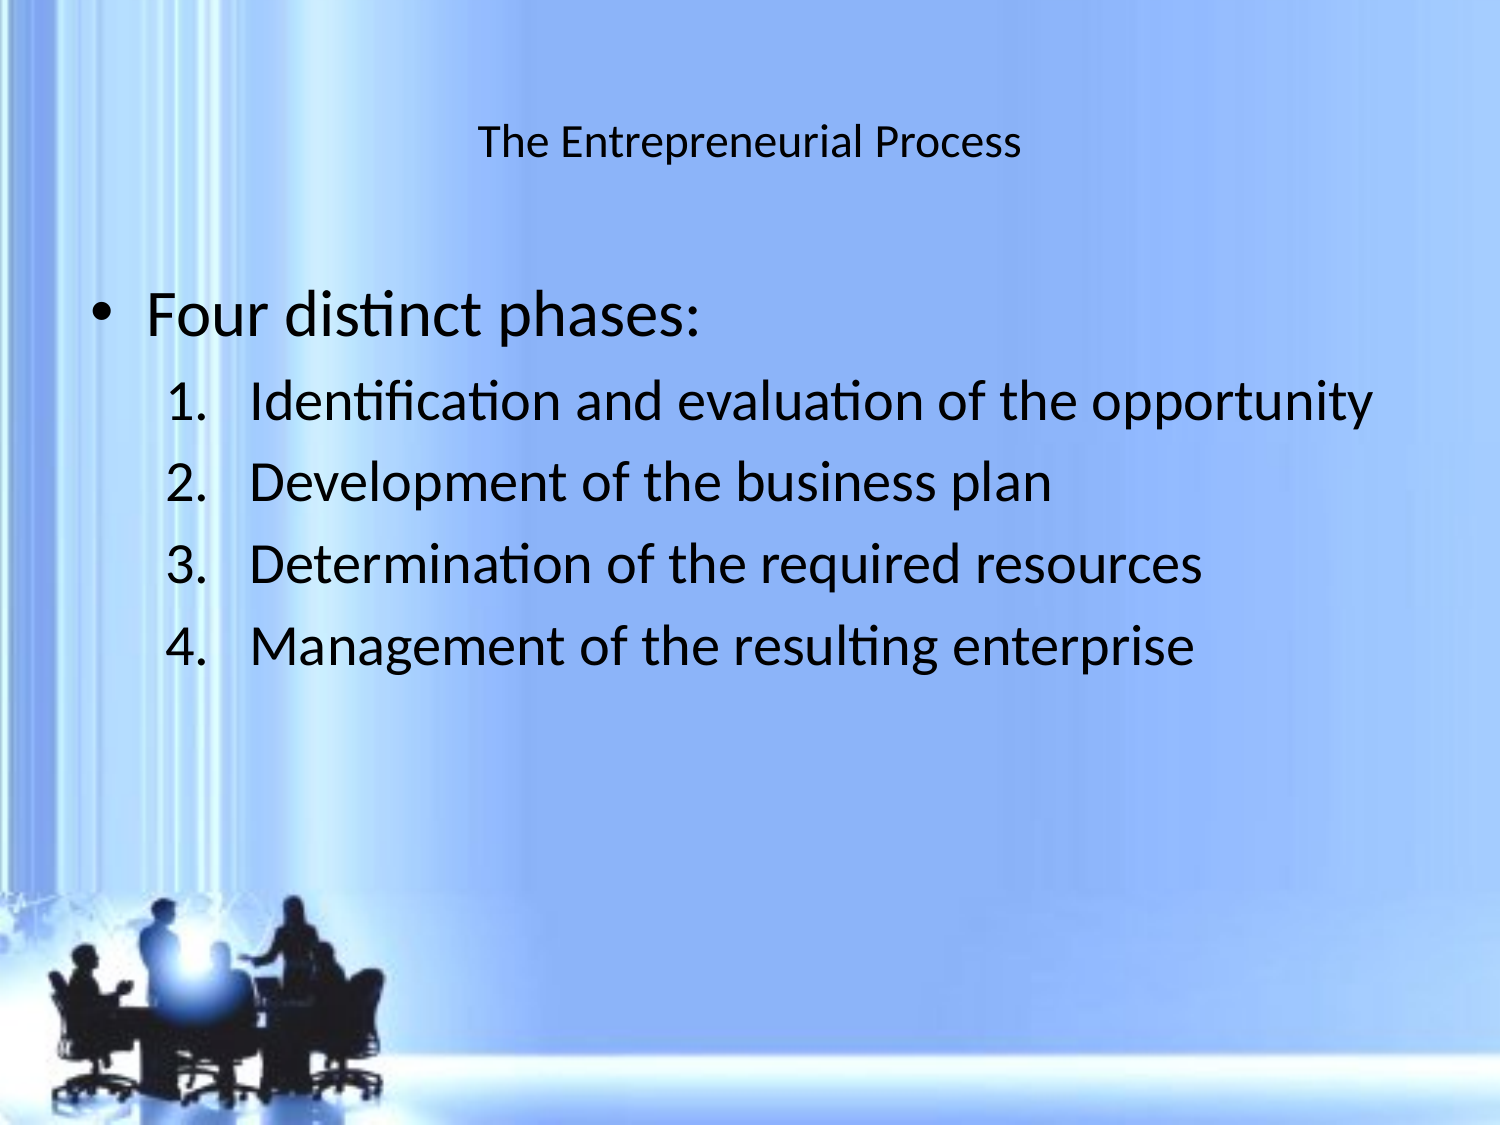

# The Entrepreneurial Process
Four distinct phases:
Identification and evaluation of the opportunity
Development of the business plan
Determination of the required resources
Management of the resulting enterprise